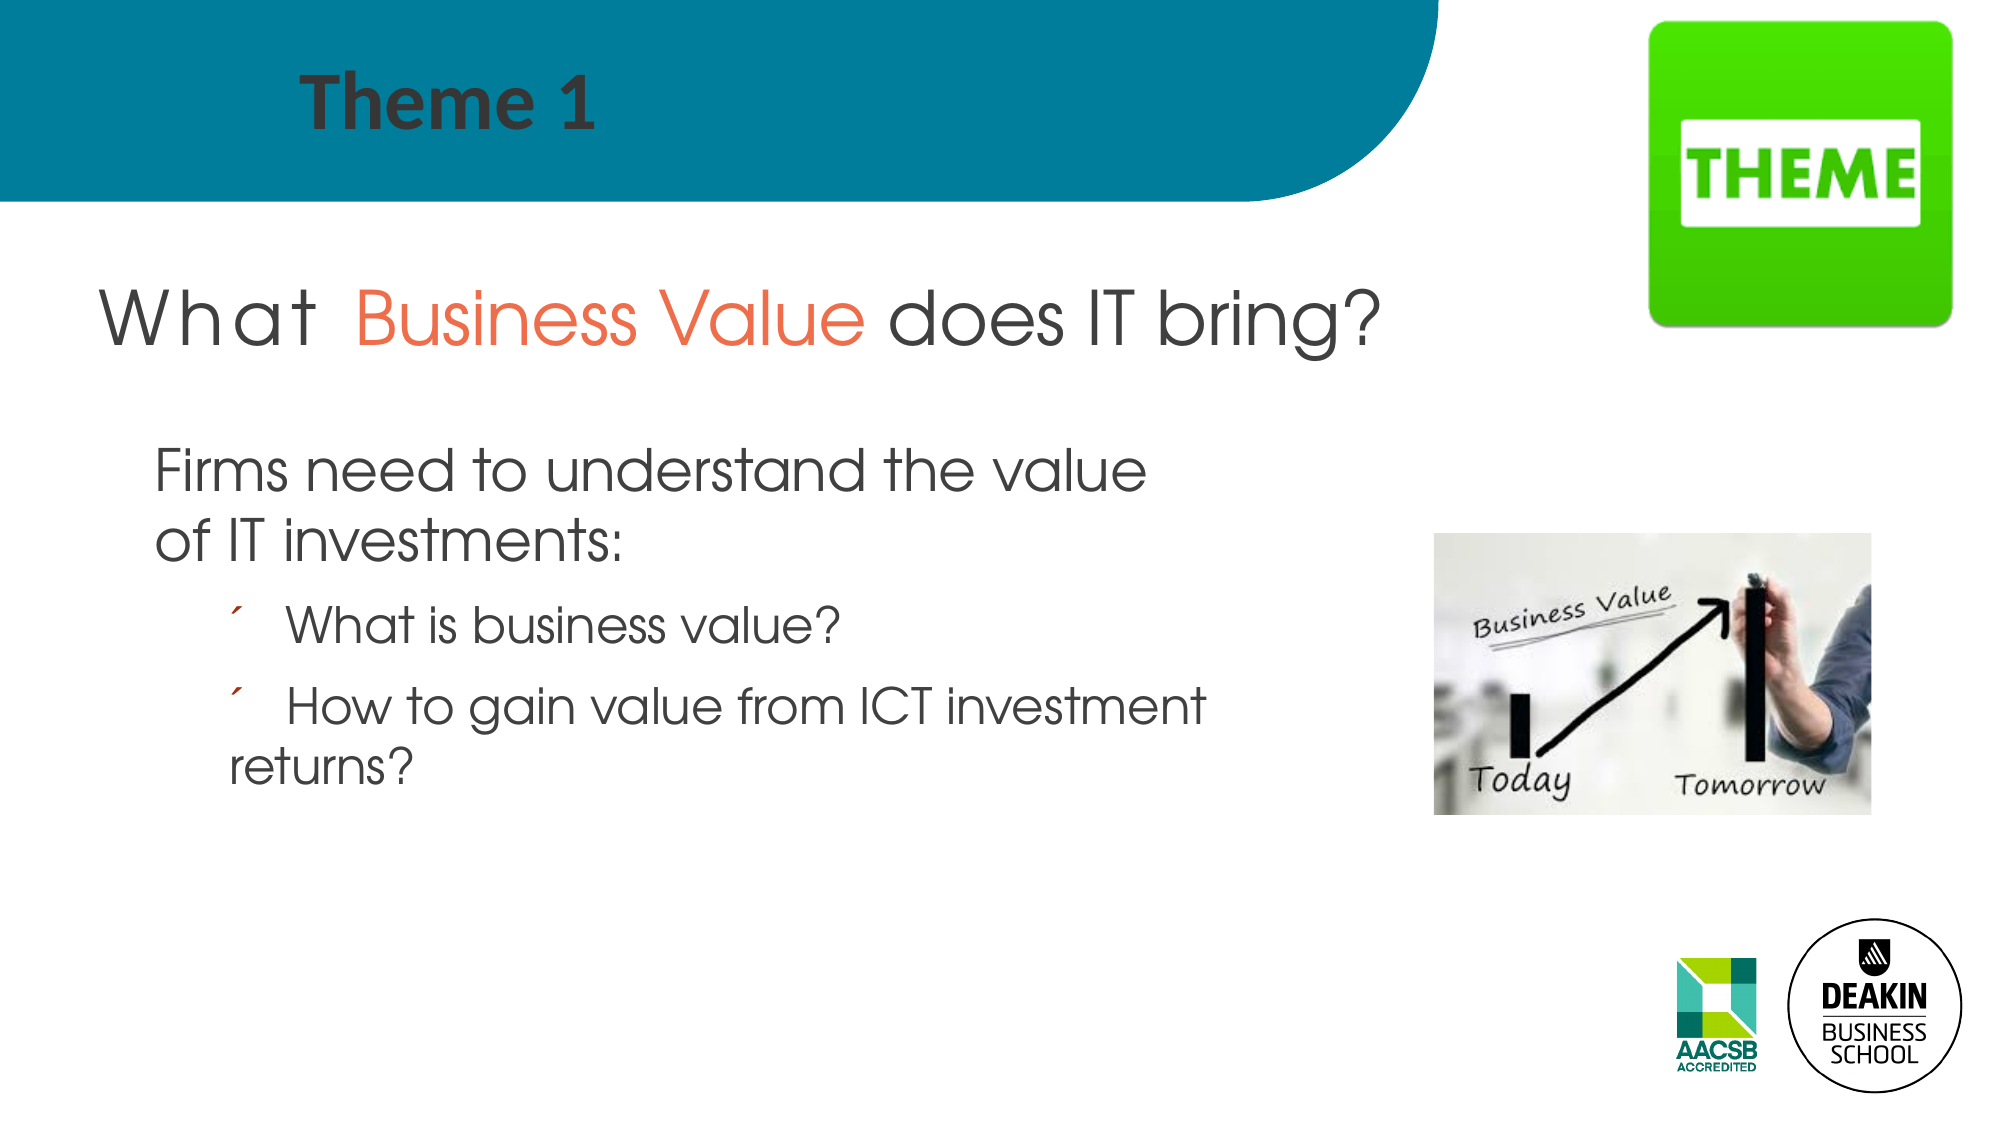

# Theme 1
What Business Value does IT bring?
Firms need to understand the value of IT investments:
´ What is business value?
´ How to gain value from ICT investment returns?